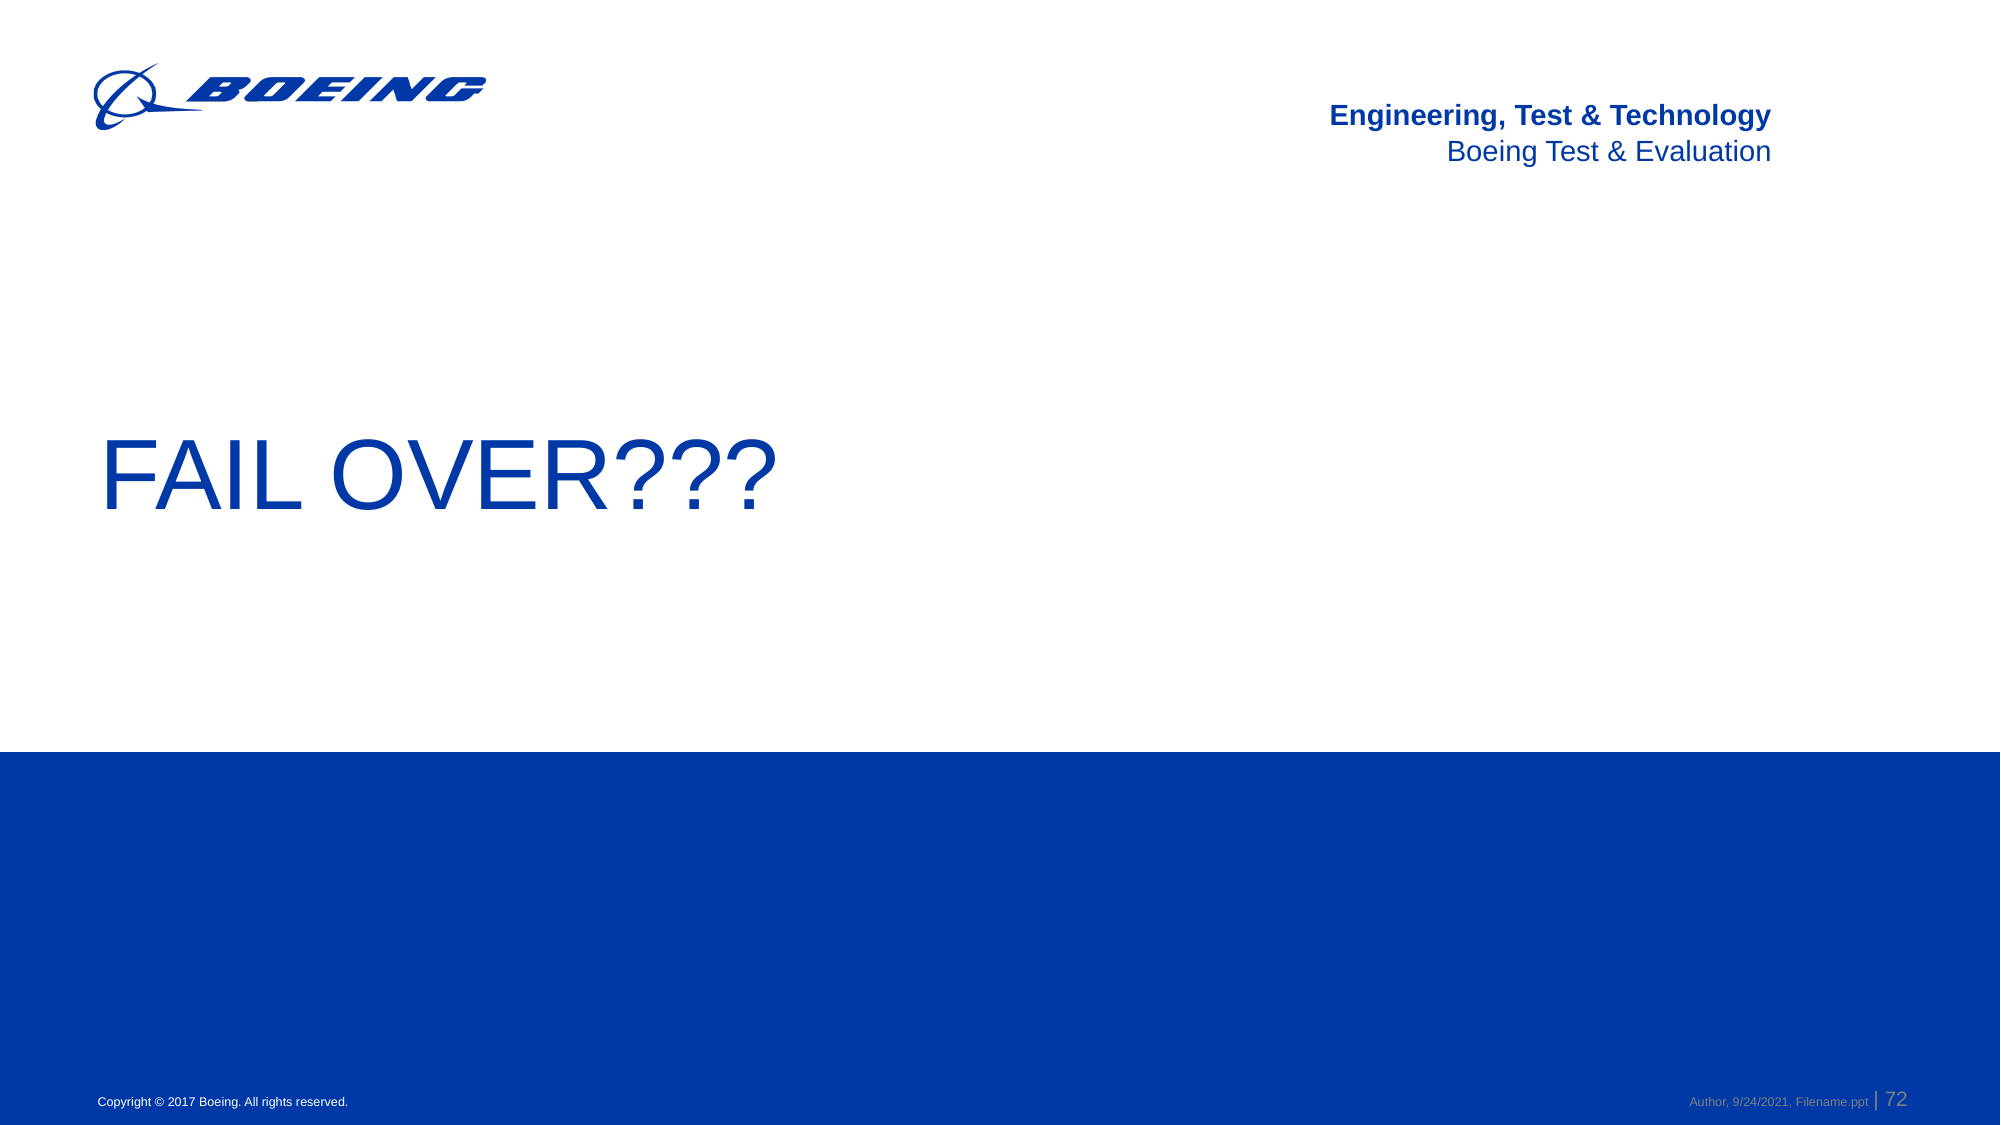

# FAIL OVER???

Author, 9/24/2021, Filename.ppt | 72